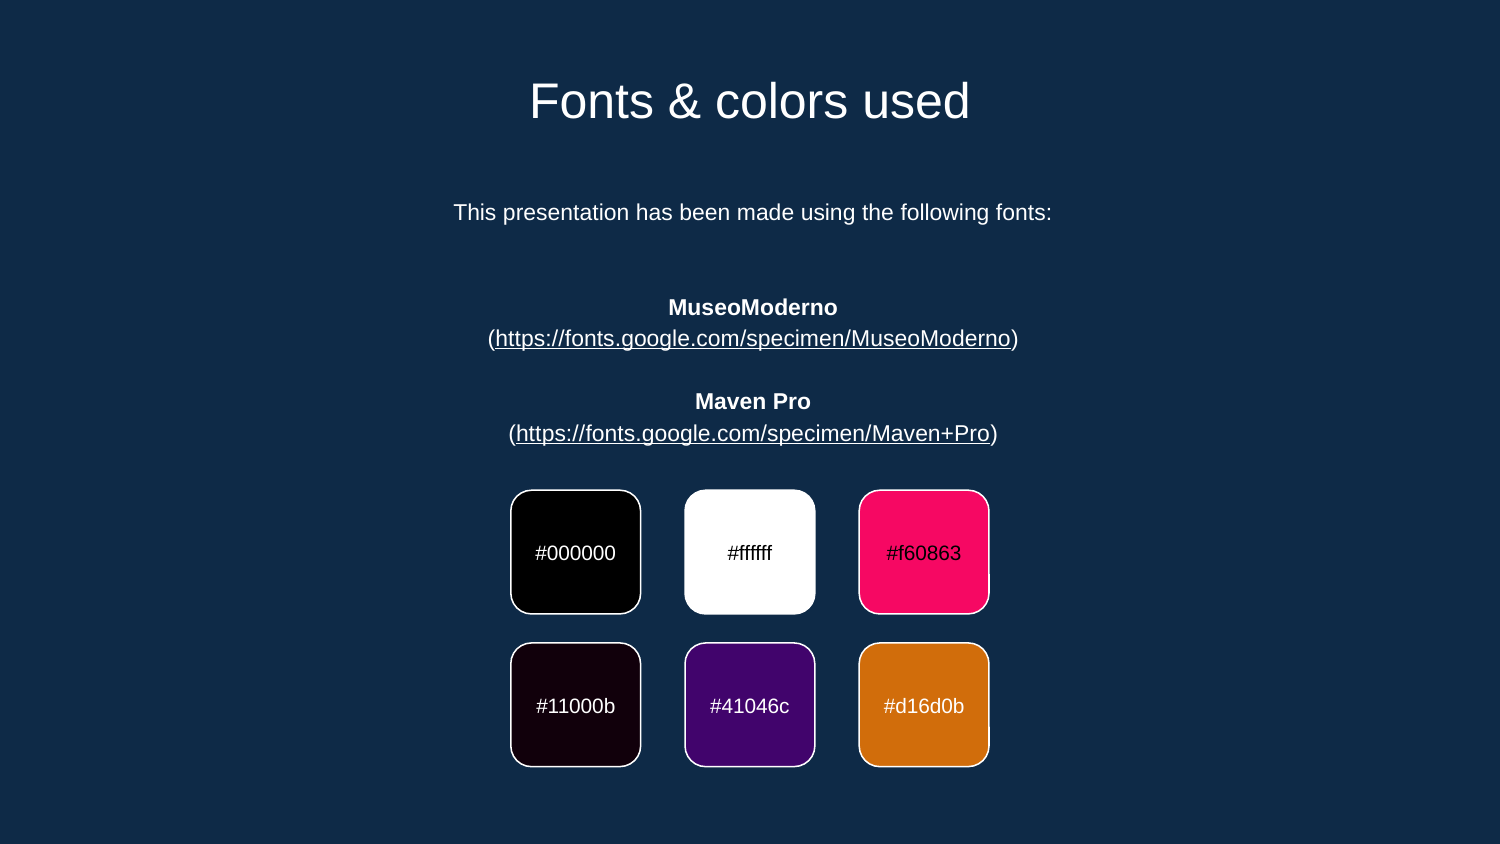

Fonts & colors used
This presentation has been made using the following fonts:

MuseoModerno
(https://fonts.google.com/specimen/MuseoModerno)

Maven Pro
(https://fonts.google.com/specimen/Maven+Pro)

#000000
#ffffff
#f60863

#11000b
#41046c
#d16d0b